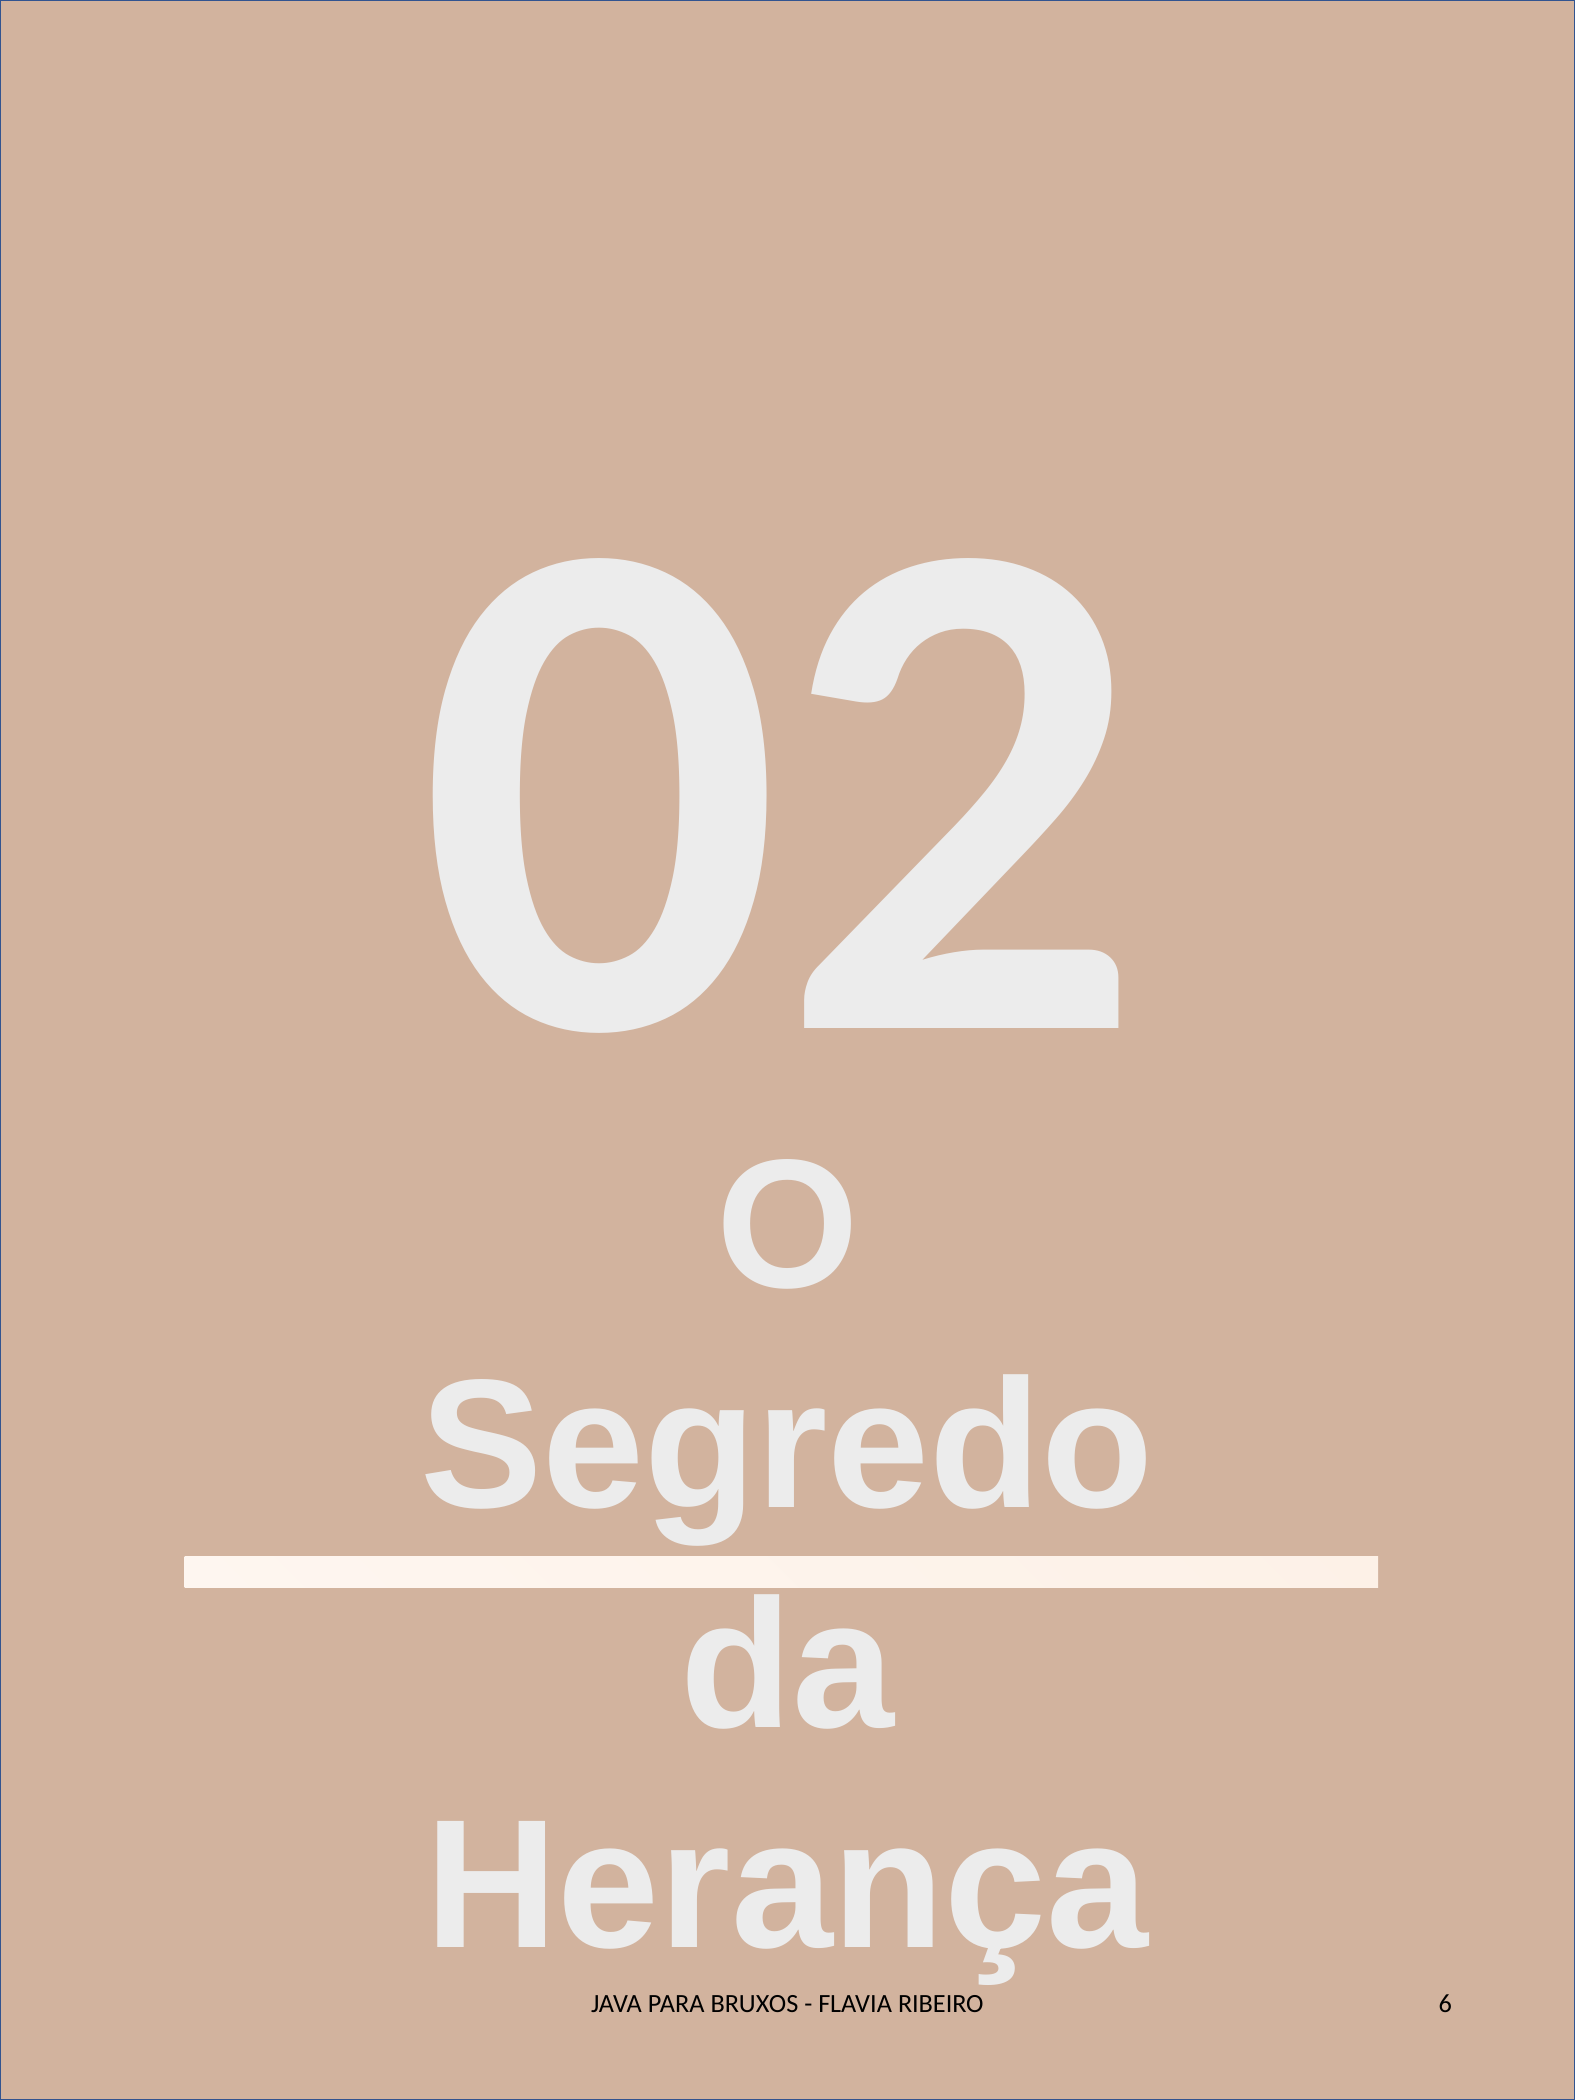

02
O Segredo da Herança

JAVA PARA BRUXOS - FLAVIA RIBEIRO
6